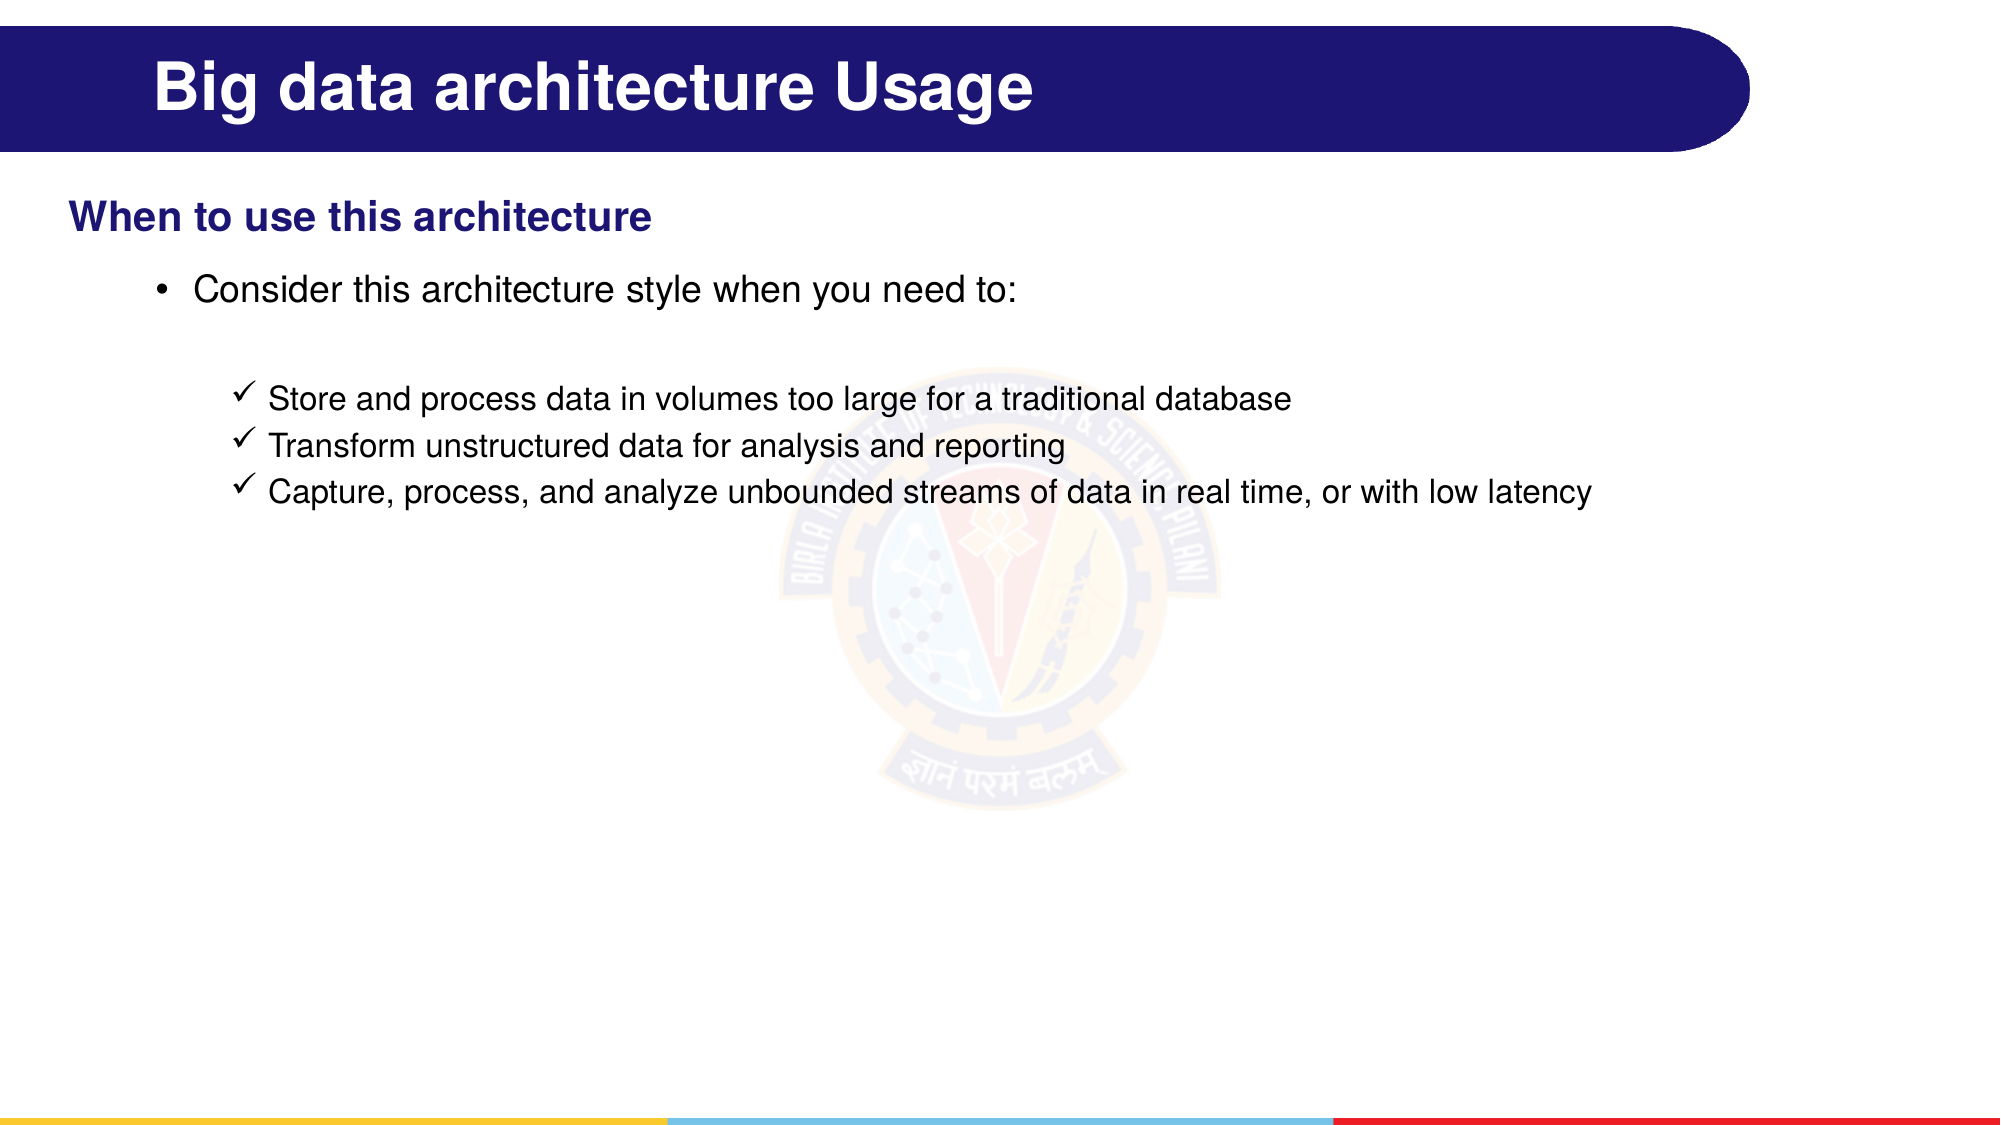

# Big data architecture Usage
When to use this architecture
Consider this architecture style when you need to:

Store and process data in volumes too large for a traditional database
Transform unstructured data for analysis and reporting
Capture, process, and analyze unbounded streams of data in real time, or with low latency